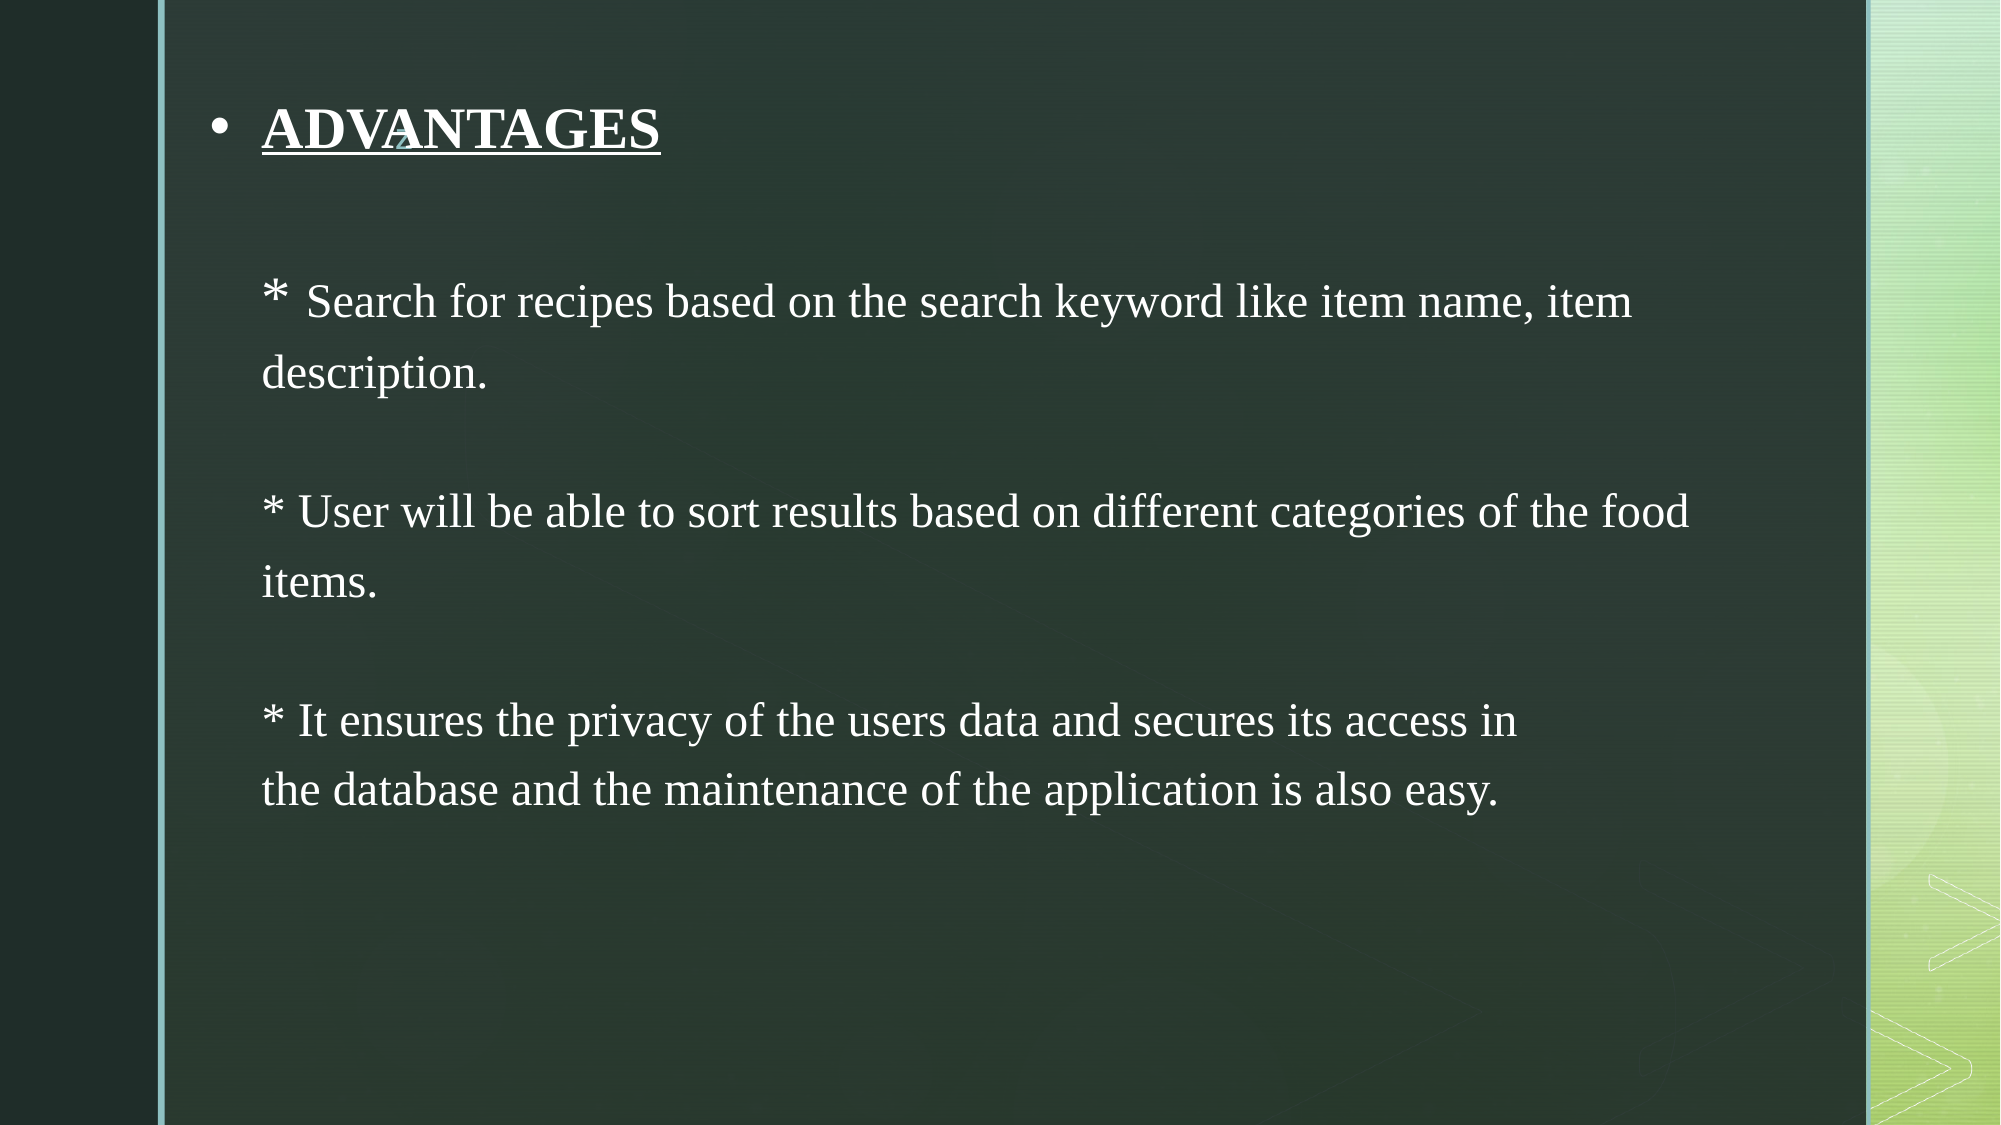

# ADVANTAGES * Search for recipes based on the search keyword like item name, item description. * User will be able to sort results based on different categories of the food items. * It ensures the privacy of the users data and secures its access in the database and the maintenance of the application is also easy.